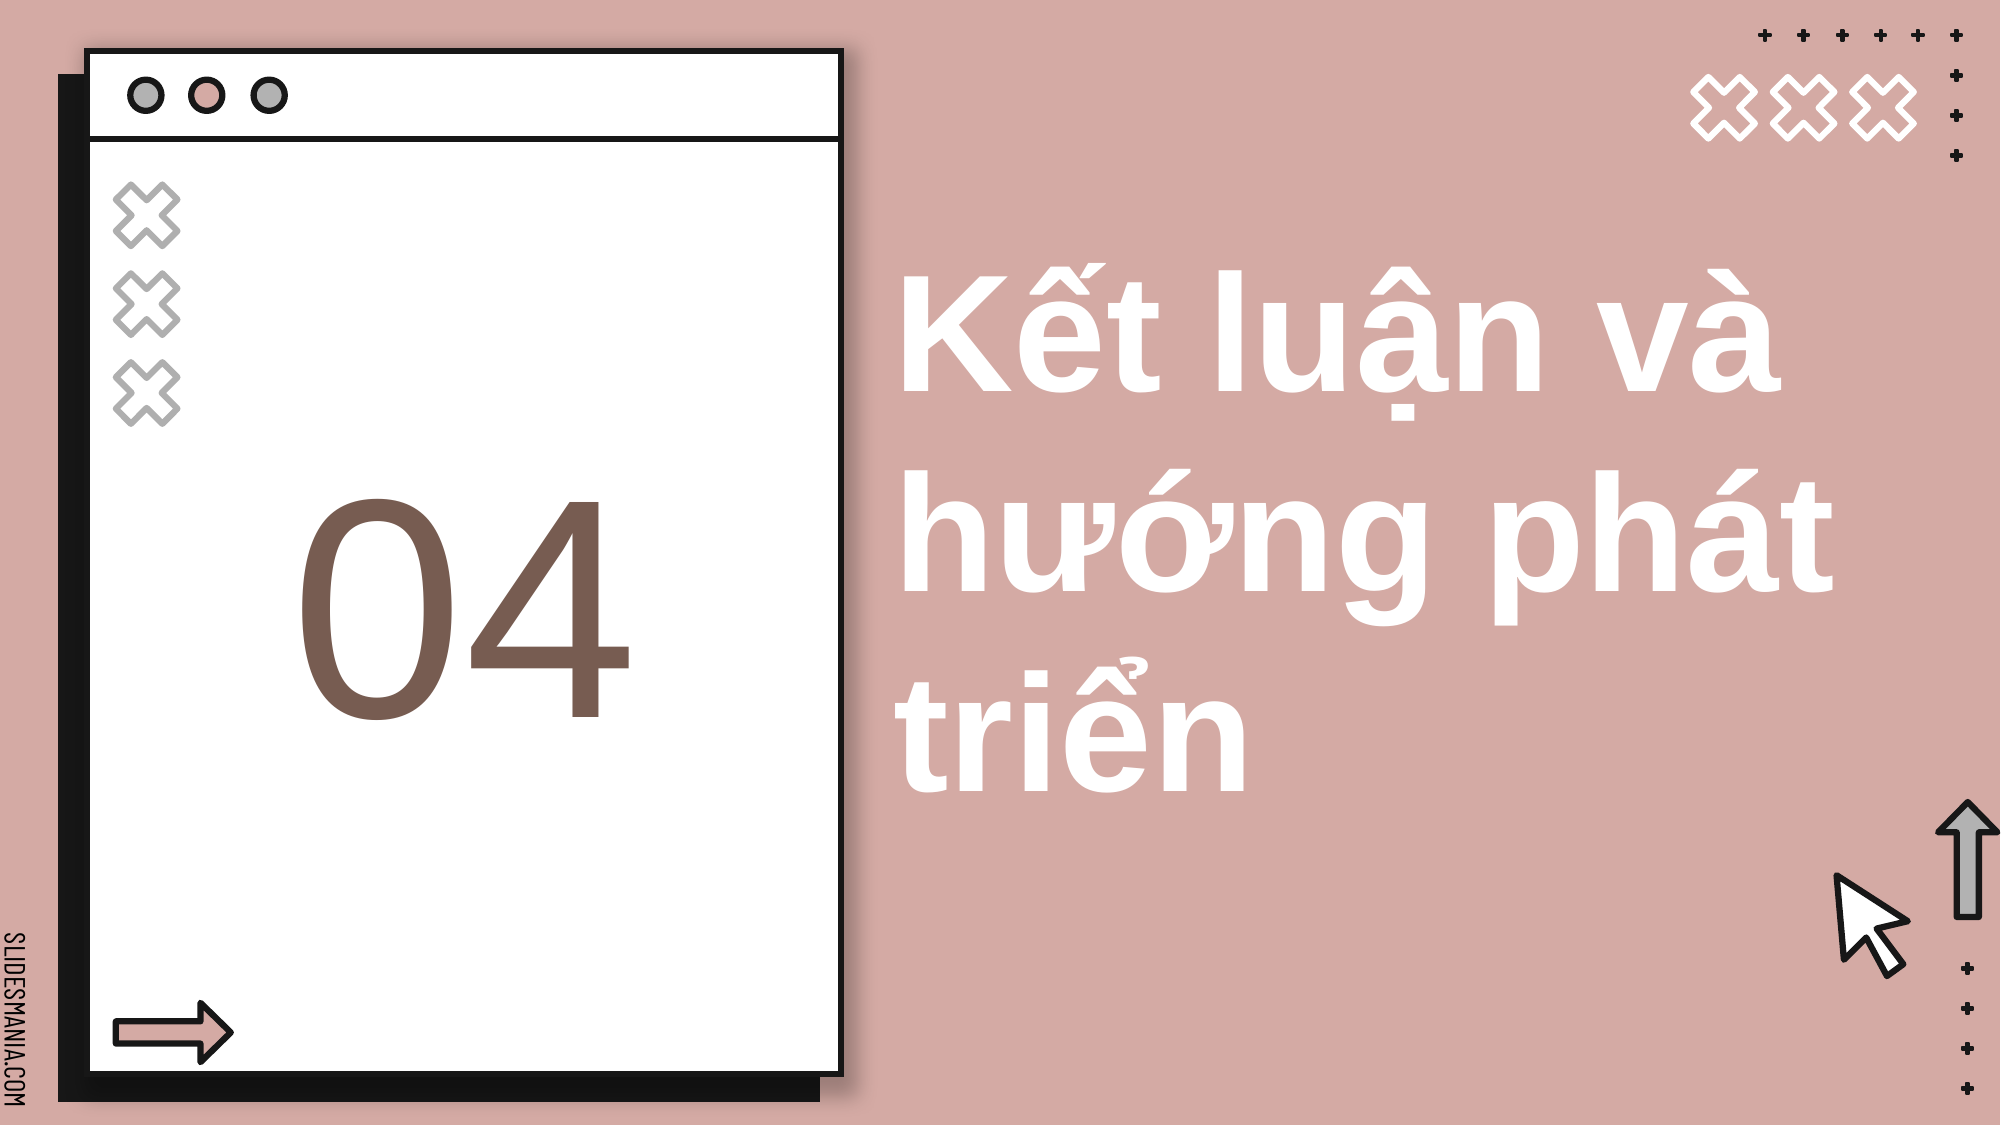

Kết luận và hướng phát triển
# 04